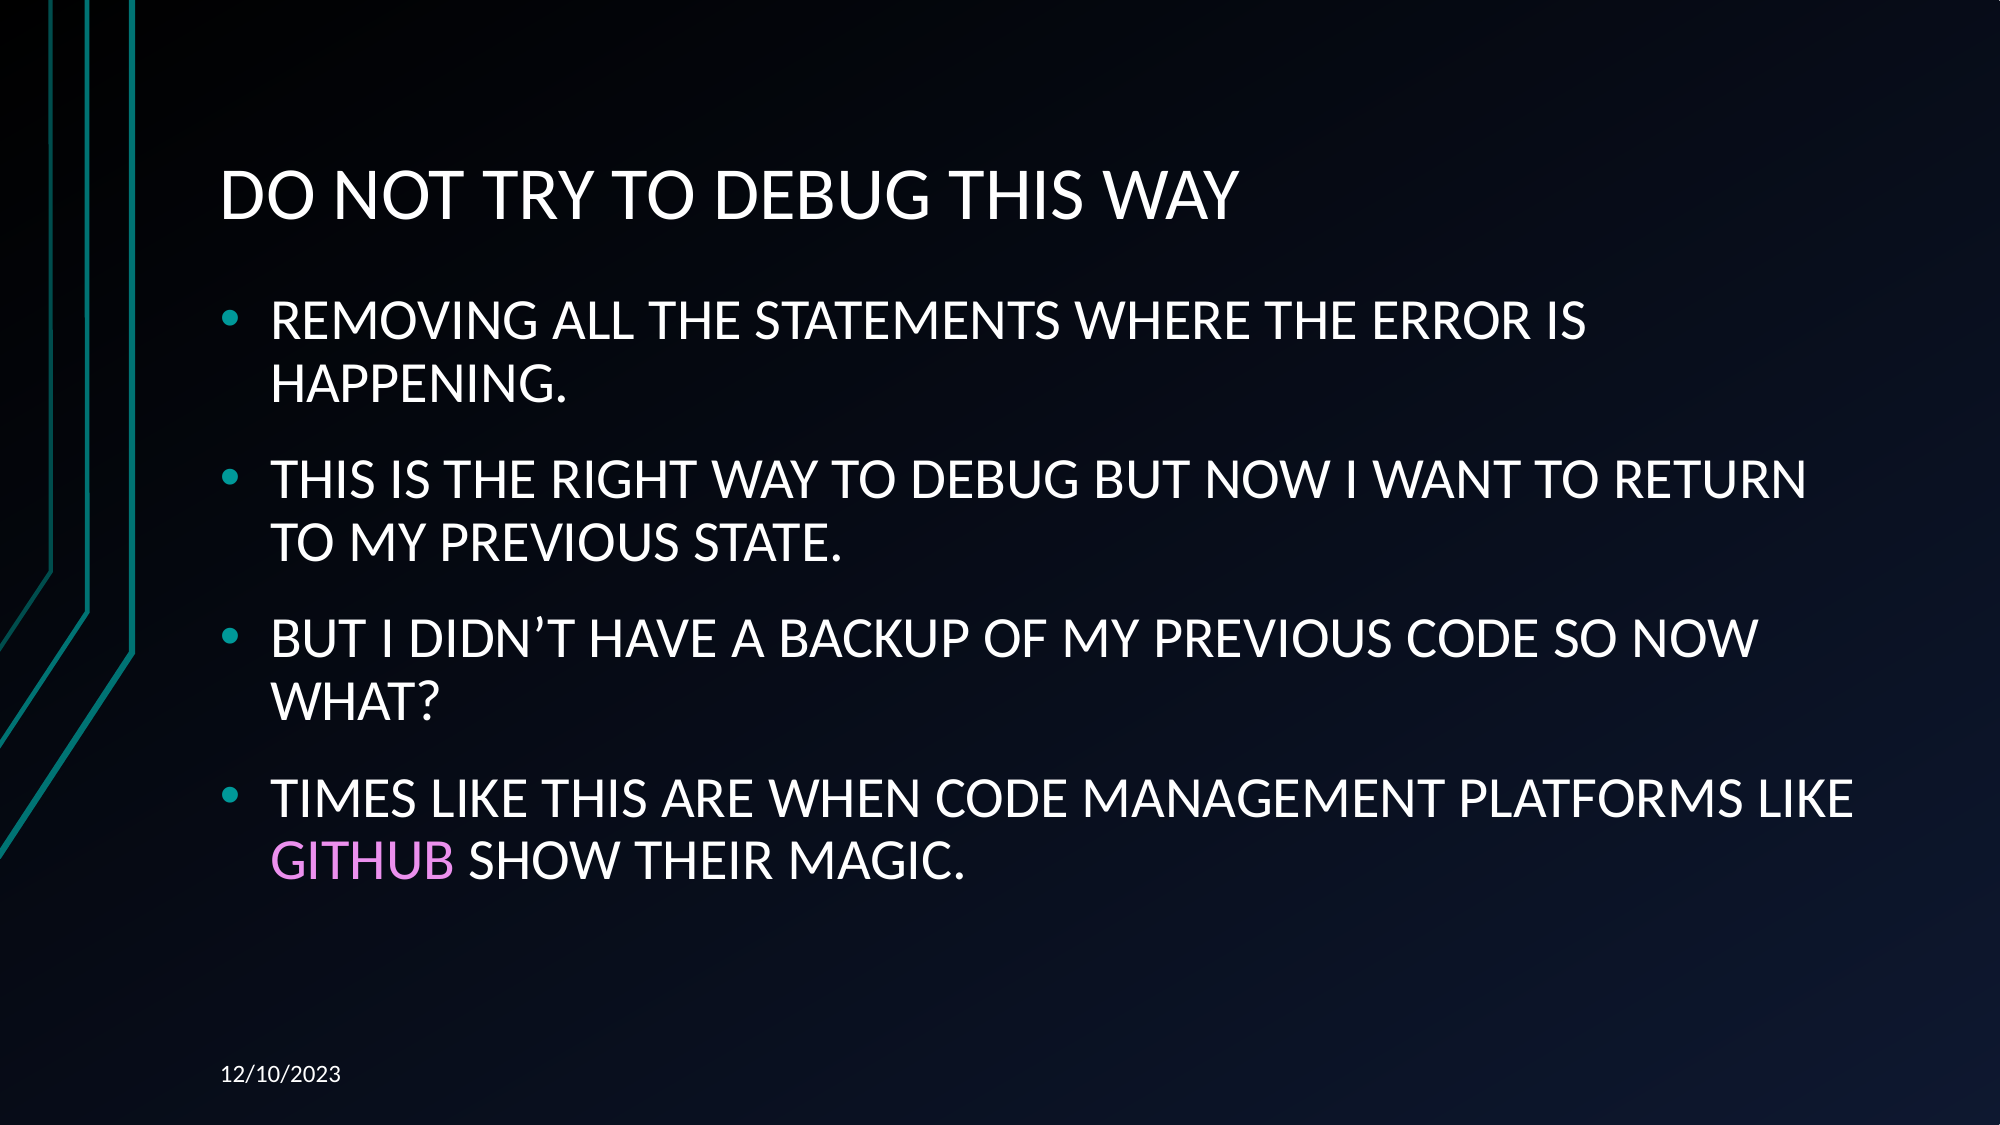

# DO NOT TRY TO DEBUG THIS WAY
REMOVING ALL THE STATEMENTS WHERE THE ERROR IS HAPPENING.
THIS IS THE RIGHT WAY TO DEBUG BUT NOW I WANT TO RETURN TO MY PREVIOUS STATE.
BUT I DIDN’T HAVE A BACKUP OF MY PREVIOUS CODE SO NOW WHAT?
TIMES LIKE THIS ARE WHEN CODE MANAGEMENT PLATFORMS LIKE GITHUB SHOW THEIR MAGIC.
12/10/2023